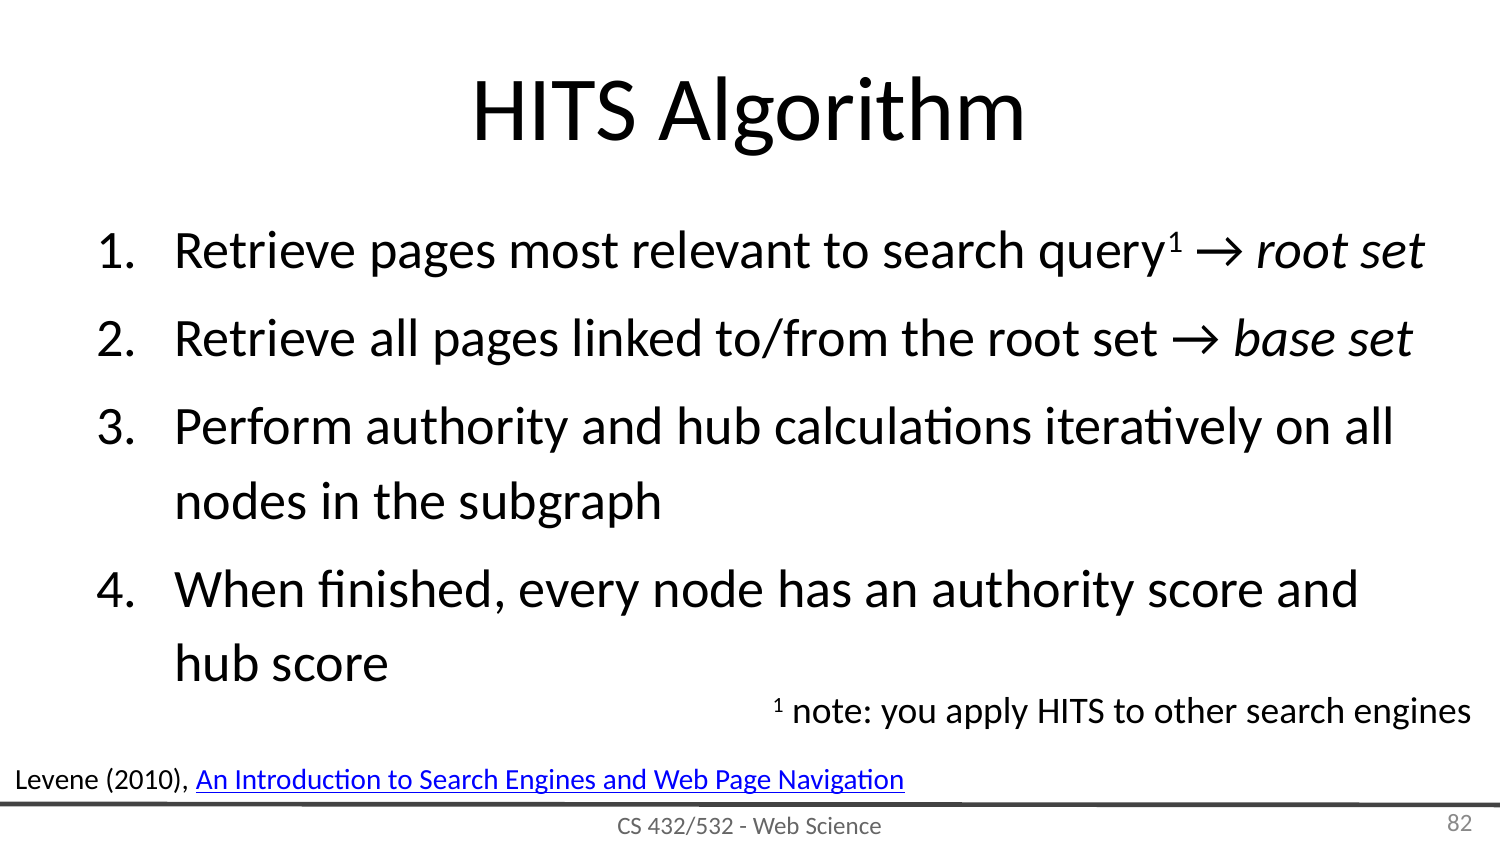

HITS Algorithm
Retrieve pages most relevant to search query1 → root set
Retrieve all pages linked to/from the root set → base set
Perform authority and hub calculations iteratively on all nodes in the subgraph
When finished, every node has an authority score and hub score

1 note: you apply HITS to other search engines
Levene (2010), An Introduction to Search Engines and Web Page Navigation
82